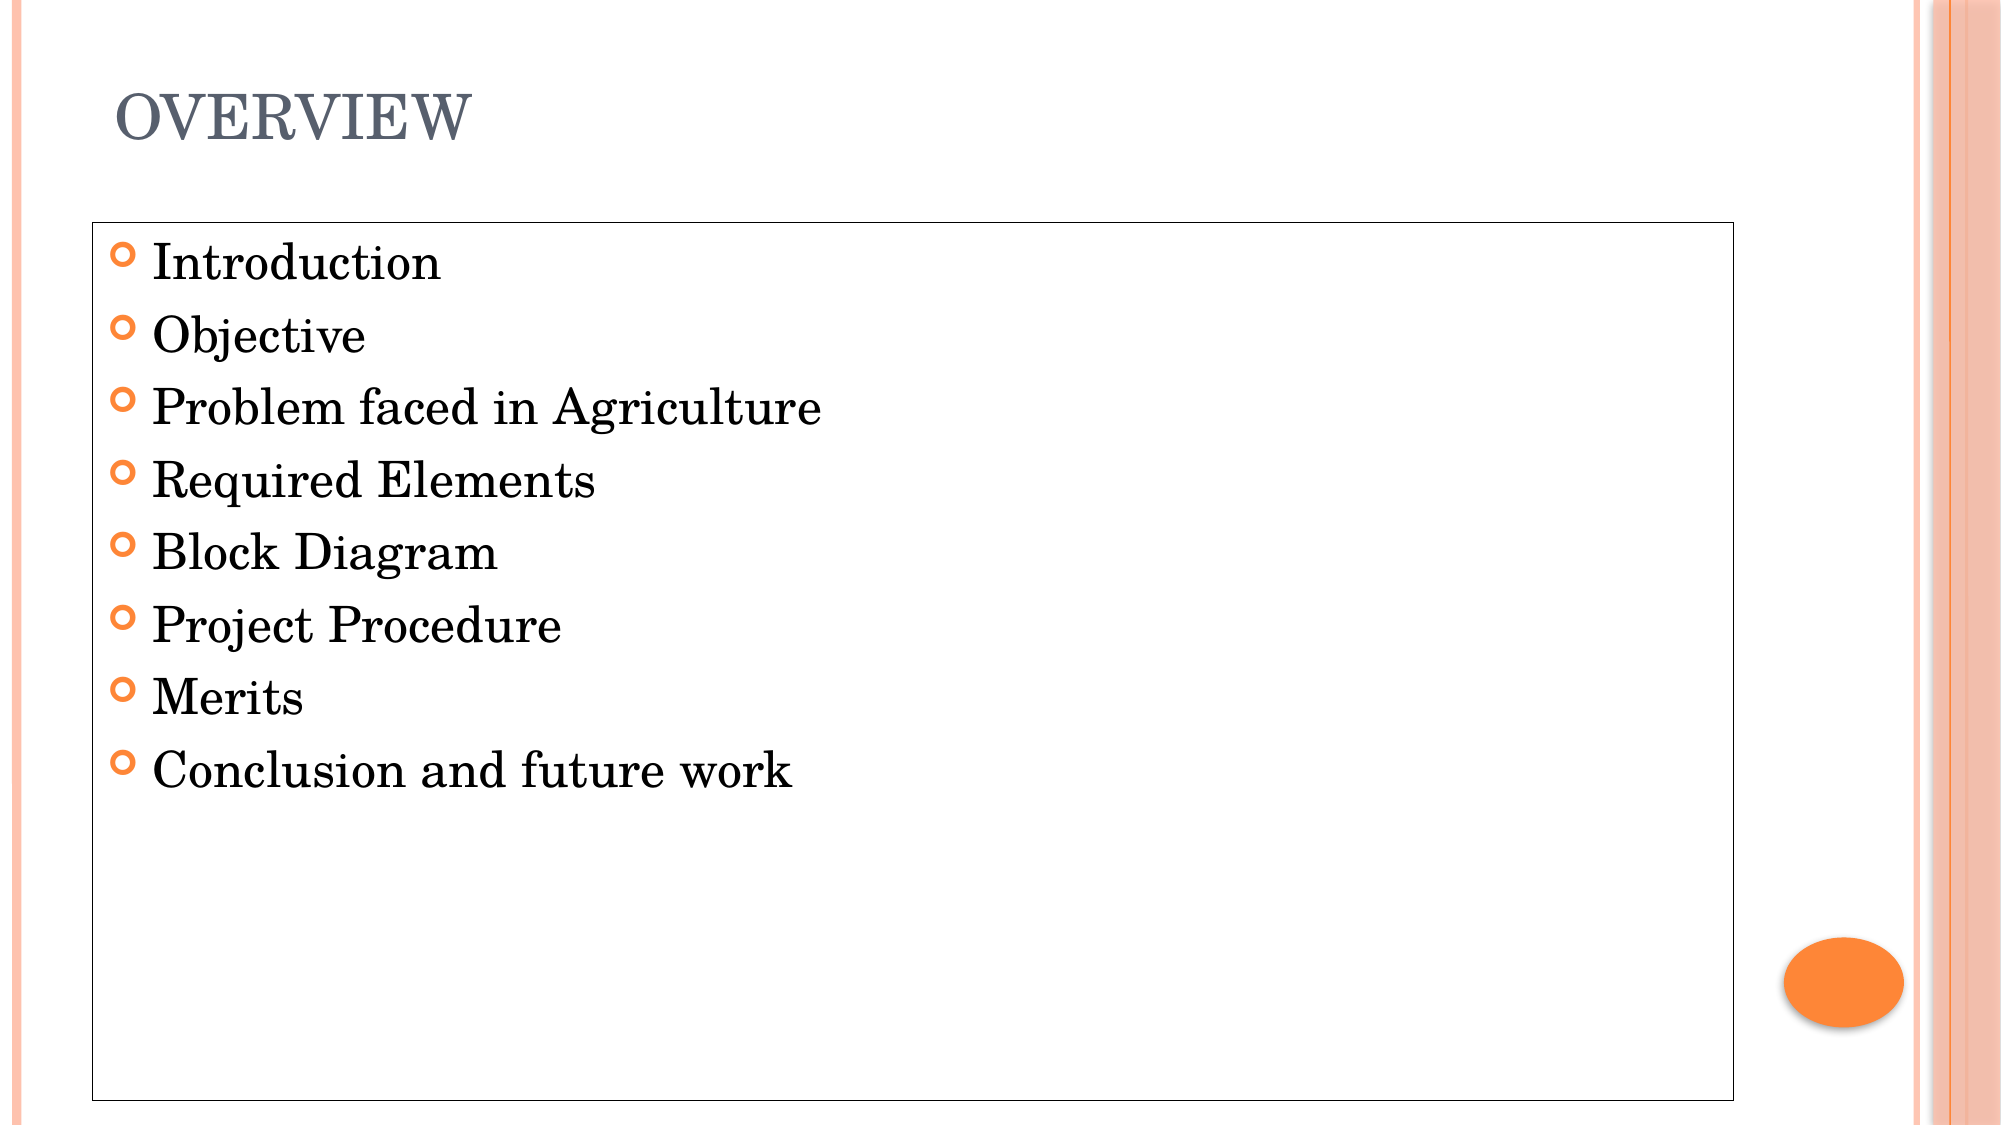

# Overview
Introduction
Objective
Problem faced in Agriculture
Required Elements
Block Diagram
Project Procedure
Merits
Conclusion and future work